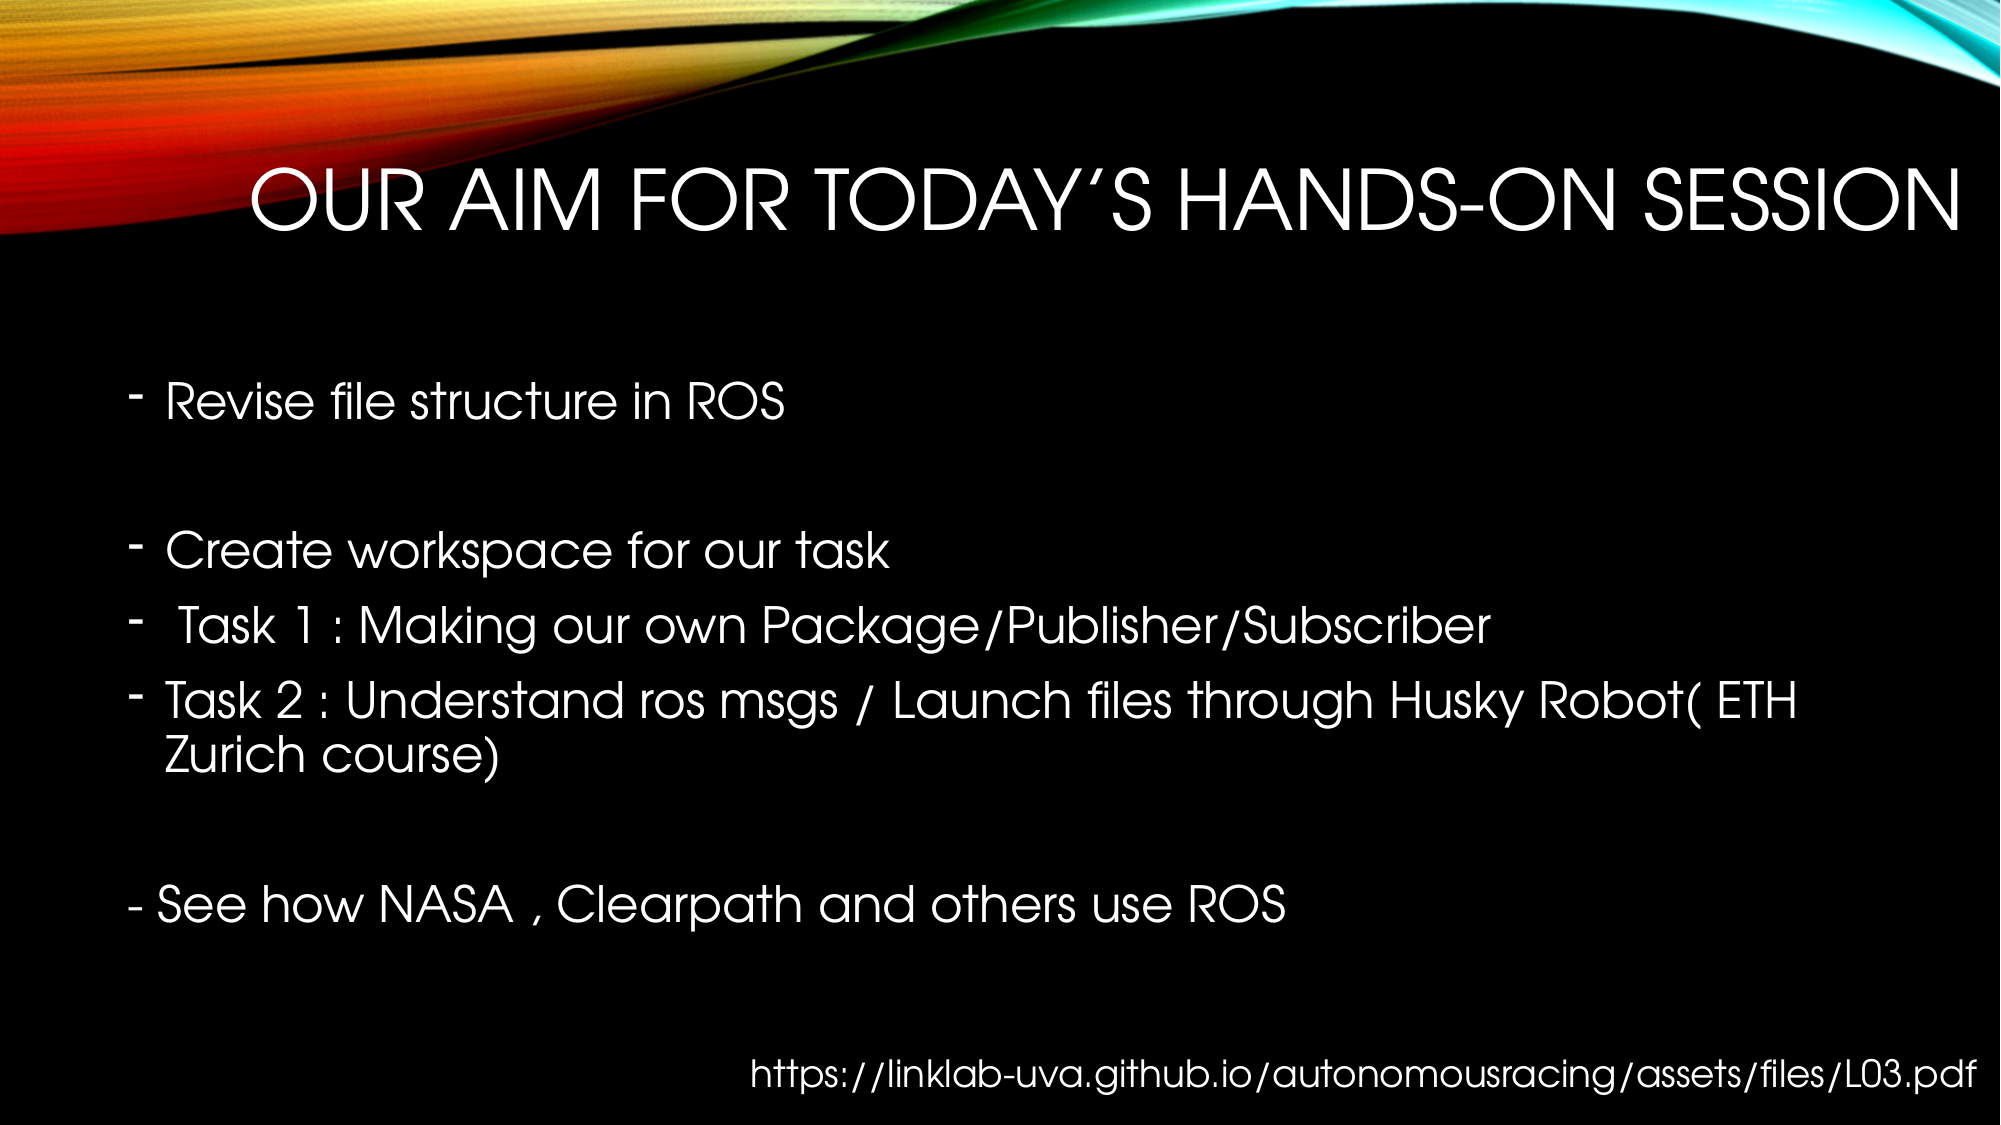

# Our aim for today’s hands-on session

Revise file structure in ROS

Create workspace for our task
 Task 1 : Making our own Package/Publisher/Subscriber
Task 2 : Understand ros msgs / Launch files through Husky Robot( ETH Zurich course)

- See how NASA , Clearpath and others use ROS

https://linklab-uva.github.io/autonomousracing/assets/files/L03.pdf